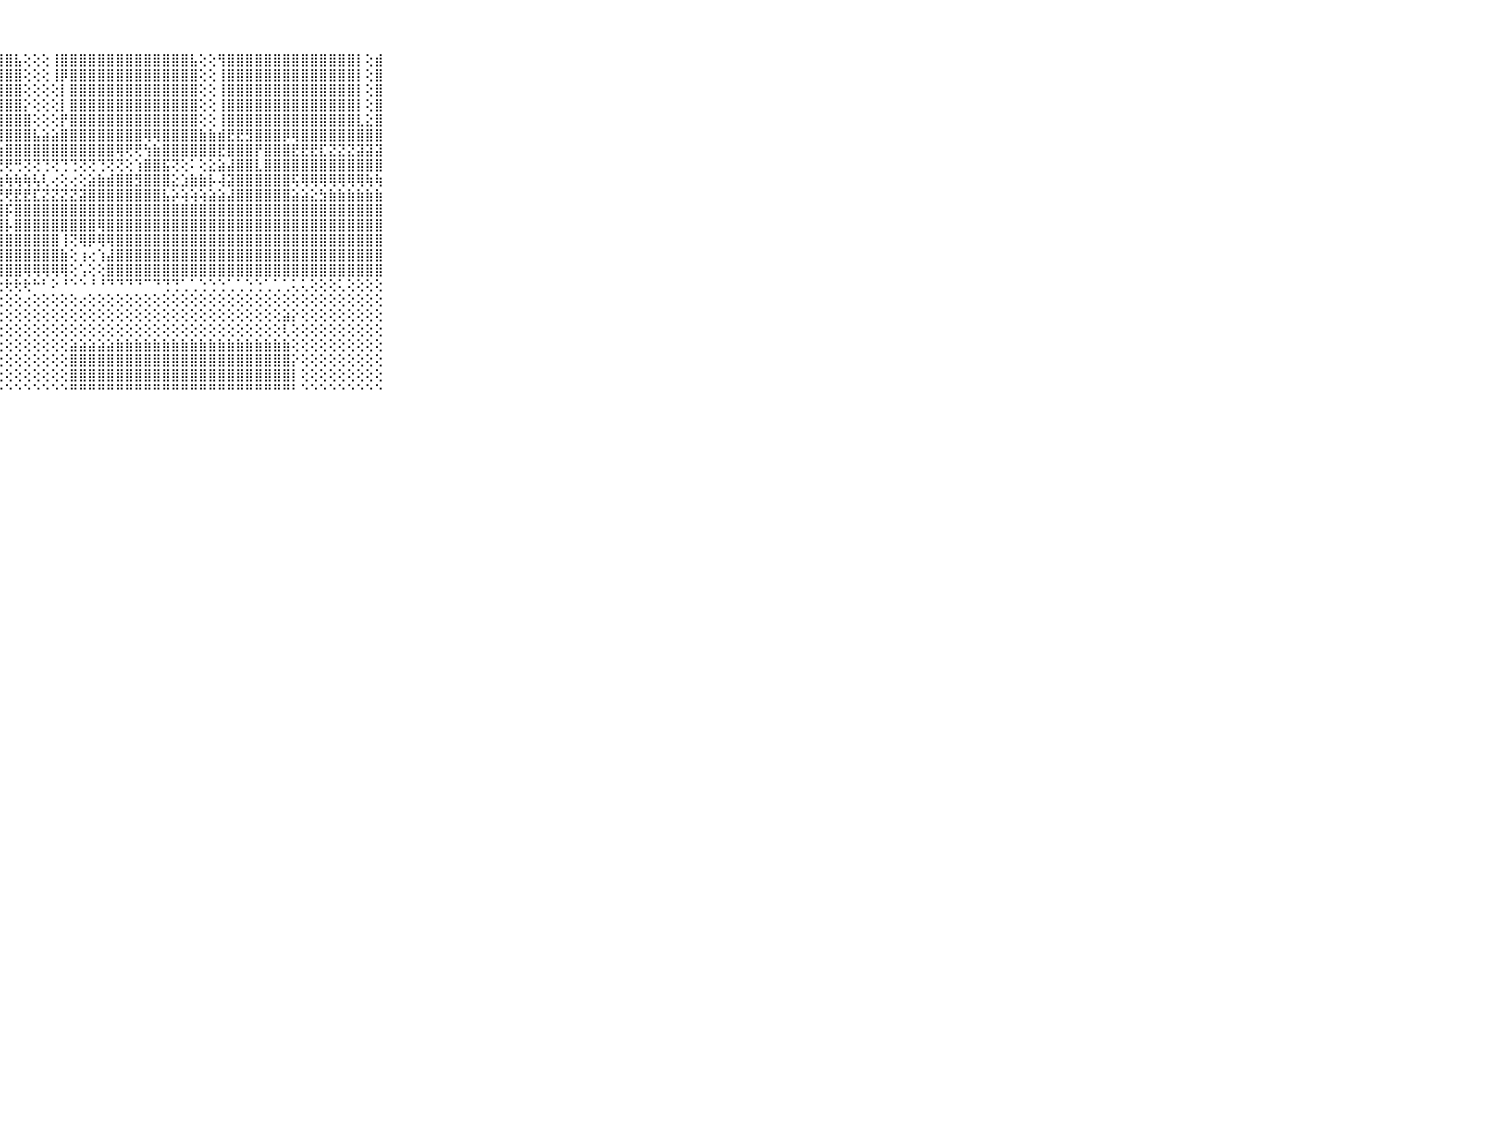

⠀⠀⠀⠀⠀⠀⠀⠀⠀⠀⠀⢕⢝⢕⢕⢕⢕⣿⣿⡿⣿⣿⣿⣿⣿⣿⣿⣿⣿⣧⢕⢕⢕⢸⣿⣿⣿⣿⣿⣿⣿⣿⣿⣿⣿⣿⣿⣿⣧⢕⢕⢻⣿⣿⣿⣿⣿⣿⣿⣿⣿⣿⣿⣿⣿⣿⡇⢕⣾⠀⠀⠀⠀⠀⠀⠀⠀⠀⠀⠀⠀
⠀⠀⠀⠀⠀⠀⠀⠀⠀⠀⠀⢱⣿⡇⢕⢕⢕⣿⣿⣿⣿⣿⣿⣿⣿⣿⣿⣿⣿⣿⢕⢕⢕⢸⡿⣿⣿⣿⣿⣿⣿⣿⣿⣿⣿⣿⣿⣿⣿⢕⢕⢸⣿⣿⣿⣿⣿⣿⣿⣿⣿⣿⣿⣿⣿⣿⡇⢕⣿⠀⠀⠀⠀⠀⠀⠀⠀⠀⠀⠀⠀
⠀⠀⠀⠀⠀⠀⠀⠀⠀⠀⠀⢸⣿⡇⢕⢕⢕⣿⣿⣿⣿⣿⣿⣿⣿⣿⣿⣿⣿⣿⢕⢕⢕⢕⡇⣿⣿⣿⣿⣿⣿⣿⣿⣿⣿⣿⣿⣿⣿⢕⢕⢸⣿⣿⣿⣿⣿⣿⣿⣿⣿⣿⣿⣿⣿⣿⡇⢕⣿⠀⠀⠀⠀⠀⠀⠀⠀⠀⠀⠀⠀
⠀⠀⠀⠀⠀⠀⠀⠀⠀⠀⠀⢸⣽⣧⢕⢕⢕⢸⣿⣿⣿⣿⣿⣿⣿⣿⣿⣿⣿⣿⡕⢕⢕⢕⡇⣿⣿⣿⣿⣿⣿⣿⣿⣿⣿⣿⣿⣿⣿⢕⢕⢸⣿⣿⣿⣿⣿⣿⣿⣿⣿⣿⣿⣿⣿⣿⡇⢕⣿⠀⠀⠀⠀⠀⠀⠀⠀⠀⠀⠀⠀
⠀⠀⠀⠀⠀⠀⠀⠀⠀⠀⠀⢝⣻⣿⡇⢕⡇⢸⣿⣿⣿⣿⣿⣿⣿⣿⣿⣿⣿⣿⣿⢕⢕⢕⡟⣿⣿⣿⣿⣿⣿⣿⣿⣿⣿⣿⣿⣿⣿⢕⢕⢸⣿⣿⣿⣿⣿⣿⣿⣿⣿⣿⣿⣿⣿⣿⣇⣕⣿⠀⠀⠀⠀⠀⠀⠀⠀⠀⠀⠀⠀
⠀⠀⠀⠀⠀⠀⠀⠀⠀⠀⠀⣟⣿⣿⣕⣸⣷⣸⣿⣿⣿⣿⣿⣿⣿⣿⣿⣿⣿⣿⣿⣧⣵⣵⣿⣿⣿⣿⣿⣿⣿⣿⣿⢿⢿⣿⣿⣿⣿⣷⣷⣾⣟⣟⣻⣿⣿⣿⡿⢿⣿⣿⣿⣿⣿⣿⣿⣿⣿⠀⠀⠀⠀⠀⠀⠀⠀⠀⠀⠀⠀
⠀⠀⠀⠀⠀⠀⠀⠀⠀⠀⠀⣿⣽⣼⣼⣾⣷⣷⣷⣷⣿⣾⣷⣾⣿⣷⣿⣷⣿⣿⣿⣿⣿⣿⣿⣿⣿⣿⣿⣿⢿⢟⢟⢳⣷⣿⣿⣿⣿⣿⣿⣟⣿⣿⣿⡟⣿⣿⣿⣟⣟⣟⣏⣝⣝⣝⣽⣽⣽⠀⠀⠀⠀⠀⠀⠀⠀⠀⠀⠀⠀
⠀⠀⠀⠀⠀⠀⠀⠀⠀⠀⠀⠿⠿⠟⠟⠟⠟⠟⠟⠟⢟⠟⠟⠟⠟⢟⢟⢟⢟⢛⢝⢝⢙⢝⢙⢙⢝⢝⢙⢝⢝⢕⢱⣿⣿⣯⢝⢕⠅⢕⣕⣵⣼⣿⣿⣇⣿⣿⣿⣿⣿⣿⣿⣿⣿⣿⣿⣿⣿⠀⠀⠀⠀⠀⠀⠀⠀⠀⠀⠀⠀
⠀⠀⠀⠀⠀⠀⠀⠀⠀⠀⠀⢄⢔⢔⢔⣵⣾⣿⣿⣷⣧⣵⢕⡱⢵⢵⢵⢵⢷⢷⢷⢧⢇⢔⢕⢔⢕⣵⣷⣾⣿⣿⣻⣿⣿⣿⣕⣱⣷⣷⡧⢼⣽⣿⣿⣿⣿⣿⣿⢯⢿⢿⢿⢿⢿⢿⢿⢷⢷⠀⠀⠀⠀⠀⠀⠀⠀⠀⠀⠀⠀
⠀⠀⠀⠀⠀⠀⠀⠀⠀⠀⠀⠕⠕⢕⢷⣿⣿⣿⣿⣿⣿⣿⣿⡟⢟⢟⢟⢟⢟⣟⣟⣏⣝⣝⣝⣝⣽⣿⣿⣿⣿⣿⣿⣿⣿⣧⡵⢵⢵⢵⣵⣵⣼⣿⣿⣿⣿⣿⣿⣵⣵⣕⣳⣷⣷⣷⣷⣷⣷⠀⠀⠀⠀⠀⠀⠀⠀⠀⠀⠀⠀
⠀⠀⠀⠀⠀⠀⠀⠀⠀⠀⠀⣵⣵⣵⣿⣿⣿⣿⣿⣿⣿⣿⣿⣿⣿⣿⣿⣿⡯⣿⣿⣿⣿⣿⣿⣿⣿⣿⣿⣿⣿⣿⣿⣿⣿⣿⣿⣿⣿⣿⣿⣿⣿⣿⣿⣿⣿⣿⣿⣿⣿⣿⣿⣿⣿⣿⣿⣿⣿⠀⠀⠀⠀⠀⠀⠀⠀⠀⠀⠀⠀
⠀⠀⠀⠀⠀⠀⠀⠀⠀⠀⠀⣿⣿⣿⣿⣿⣿⣿⣿⣿⣿⣿⣿⣿⣿⣿⣿⣿⡧⣿⣿⣿⣿⣿⣿⣿⣿⣿⢿⣿⣿⣿⣿⣿⣿⣿⣿⣿⣿⣿⣿⣿⣿⣿⣿⣿⣿⣿⣿⣿⣿⣿⣿⣿⣿⣿⣿⣿⣿⠀⠀⠀⠀⠀⠀⠀⠀⠀⠀⠀⠀
⠀⠀⠀⠀⠀⠀⠀⠀⠀⠀⠀⣿⣿⣿⣿⣿⣿⣿⣿⣿⣿⣿⣿⣿⣿⣿⣿⣿⣿⣿⣿⣿⣿⣿⢸⢝⢿⡿⢿⢿⣿⣿⣿⣿⣿⣿⣿⣿⣿⣿⣿⣿⣿⣿⣿⣿⣿⣿⣿⣿⣿⣿⣿⣿⣿⣿⣿⣿⣿⠀⠀⠀⠀⠀⠀⠀⠀⠀⠀⠀⠀
⠀⠀⠀⠀⠀⠀⠀⠀⠀⠀⠀⣿⣿⣿⣿⣿⣿⣿⣿⣿⣿⣿⣿⣿⣿⣿⣿⣿⣿⣿⣿⣿⣿⣿⣷⢕⢰⢔⢱⣼⣿⣿⣿⣿⣿⣿⣿⣿⣿⣿⣿⣿⣿⣿⣿⣿⣿⣿⣿⣿⣿⣿⣿⣿⣿⣿⣿⣿⣿⠀⠀⠀⠀⠀⠀⠀⠀⠀⠀⠀⠀
⠀⠀⠀⠀⠀⠀⠀⠀⠀⠀⠀⣿⣿⣿⣿⣿⣿⣿⣿⣿⣿⣿⣿⣿⣿⣿⣿⣿⣿⣿⢿⢿⢿⢿⢿⢕⢡⢕⢕⣿⣿⣿⣿⣿⣿⣿⣿⣿⣿⣿⣿⣿⣿⣿⣿⣿⣿⣿⣿⣿⣿⣿⣿⣿⣿⣿⣿⣿⣿⠀⠀⠀⠀⠀⠀⠀⠀⠀⠀⠀⠀
⠀⠀⠀⠀⠀⠀⠀⠀⠀⠀⠀⠿⠿⠿⠿⠿⠿⠿⠿⢿⢿⢟⢟⢟⢟⢟⢗⢗⢗⢗⢗⠓⠃⠕⠘⠑⠑⠘⠘⠙⠙⠙⠙⠉⠙⢙⢙⢁⢁⢑⢑⢑⢁⢁⢑⢑⢁⢁⢁⢅⢅⢕⢕⢕⢅⢕⢕⢕⢕⠀⠀⠀⠀⠀⠀⠀⠀⠀⠀⠀⠀
⠀⠀⠀⠀⠀⠀⠀⠀⠀⠀⠀⢀⢀⢀⢅⢕⢕⢕⢕⢗⢕⢔⢔⢔⢕⢕⢕⢕⢕⢕⢔⢕⢕⢕⢕⢕⢔⢕⢕⢕⢕⢕⢕⢕⢕⢕⢕⢕⢕⢕⢕⢕⢕⢕⢕⢕⢕⢕⢕⢕⢕⢕⢕⢕⢕⢕⢕⢕⢕⠀⠀⠀⠀⠀⠀⠀⠀⠀⠀⠀⠀
⠀⠀⠀⠀⠀⠀⠀⠀⠀⠀⠀⠄⢕⢕⢕⢕⢕⢕⢕⢕⢕⢕⢕⢕⢕⢕⢕⢕⢕⢕⢕⢕⢕⢕⢕⢕⢕⢕⢕⢕⢕⢕⢕⢕⢕⢕⢕⢕⢕⢕⢕⢕⢕⢕⢕⢕⢕⢕⣵⡕⢕⢕⢕⢕⢕⢕⢕⢕⢕⠀⠀⠀⠀⠀⠀⠀⠀⠀⠀⠀⠀
⠀⠀⠀⠀⠀⠀⠀⠀⠀⠀⠀⢑⢕⢕⢕⢕⢕⢕⢕⢕⢕⢕⢕⢕⢕⢕⢕⢕⢕⢕⢕⢕⢕⢕⢕⢕⢕⢕⢕⢕⢕⢕⢕⢕⢕⢕⢕⢕⢕⢕⢕⢕⢕⢕⢕⢕⢕⢕⢇⢕⢕⢕⢕⢕⢕⢕⢕⢕⢕⠀⠀⠀⠀⠀⠀⠀⠀⠀⠀⠀⠀
⠀⠀⠀⠀⠀⠀⠀⠀⠀⠀⠀⢕⢕⣕⣕⣕⣕⣕⣕⣕⣸⣽⣵⡕⢕⢕⢕⢕⢕⢕⢕⢕⢕⢕⢕⣵⣵⣵⣵⣵⣷⣷⣷⣷⣷⣷⣷⣷⣷⣷⣷⣷⣷⣷⣷⣷⣷⣷⣷⢕⢕⢕⢕⢕⢕⢕⢕⢕⢕⠀⠀⠀⠀⠀⠀⠀⠀⠀⠀⠀⠀
⠀⠀⠀⠀⠀⠀⠀⠀⠀⠀⠀⣿⣿⣿⣿⣿⣿⣿⣿⣿⣿⣿⣿⡇⢕⢕⢕⢕⢕⢕⢕⢕⢕⢕⢕⣿⣿⣿⣿⣿⣿⣿⣿⣿⣿⣿⣿⣿⣿⣿⣿⣿⣿⣿⣿⣿⣿⣿⣿⡕⢕⢕⢕⢕⢕⢕⢕⢕⢕⠀⠀⠀⠀⠀⠀⠀⠀⠀⠀⠀⠀
⠀⠀⠀⠀⠀⠀⠀⠀⠀⠀⠀⣿⣿⣿⣿⣿⣿⣿⣿⣿⣿⣿⣿⡇⢕⢕⢕⢕⢕⢕⢕⢕⢕⢕⢕⣿⣿⣿⣿⣿⣿⣿⣿⣿⣿⣿⣿⣿⣿⣿⣿⣿⣿⣿⣿⣿⣿⣿⣿⡇⢕⢕⢕⢕⢕⢕⢕⢕⢕⠀⠀⠀⠀⠀⠀⠀⠀⠀⠀⠀⠀
⠀⠀⠀⠀⠀⠀⠀⠀⠀⠀⠀⠛⠛⠛⠛⠛⠛⠛⠛⠛⠛⠛⠛⠃⠑⠑⠑⠑⠑⠑⠑⠑⠑⠑⠑⠛⠛⠛⠛⠛⠛⠛⠛⠛⠛⠛⠛⠛⠛⠛⠛⠛⠛⠛⠛⠛⠛⠛⠛⠃⠑⠑⠑⠑⠑⠑⠑⠑⠑⠀⠀⠀⠀⠀⠀⠀⠀⠀⠀⠀⠀